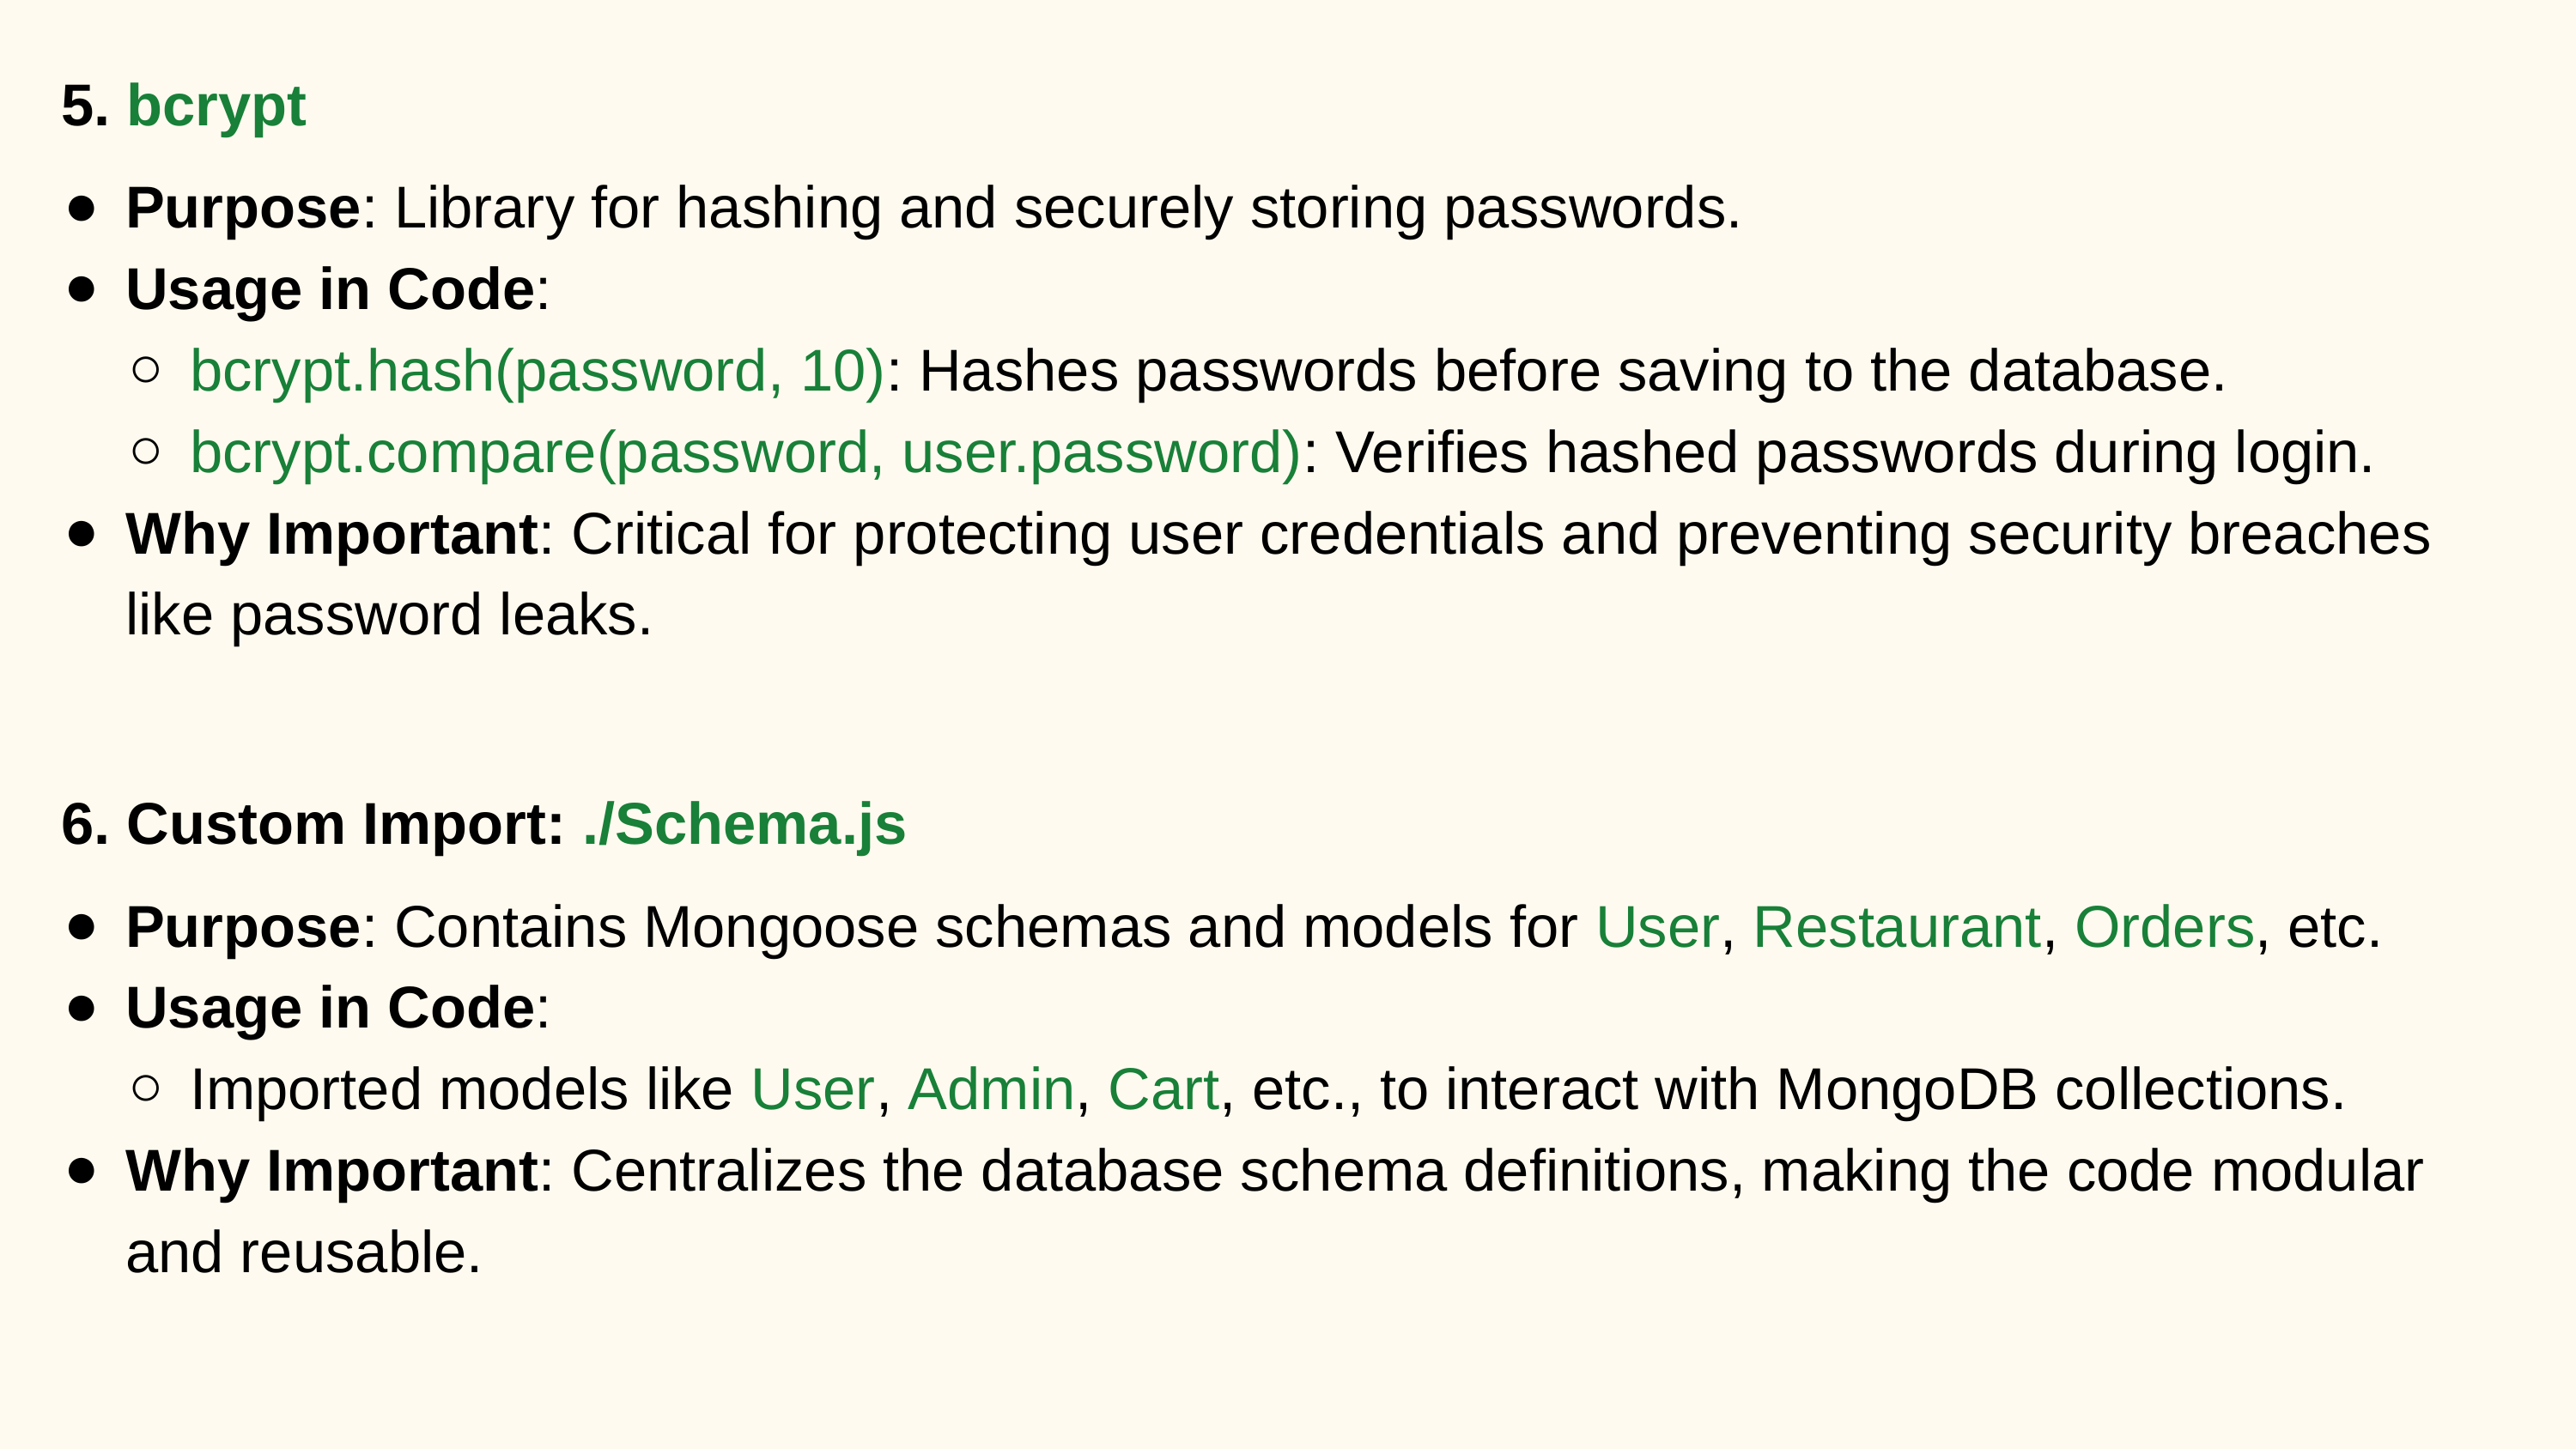

5. bcrypt
Purpose: Library for hashing and securely storing passwords.
Usage in Code:
bcrypt.hash(password, 10): Hashes passwords before saving to the database.
bcrypt.compare(password, user.password): Verifies hashed passwords during login.
Why Important: Critical for protecting user credentials and preventing security breaches like password leaks.

6. Custom Import: ./Schema.js
Purpose: Contains Mongoose schemas and models for User, Restaurant, Orders, etc.
Usage in Code:
Imported models like User, Admin, Cart, etc., to interact with MongoDB collections.
Why Important: Centralizes the database schema definitions, making the code modular and reusable.